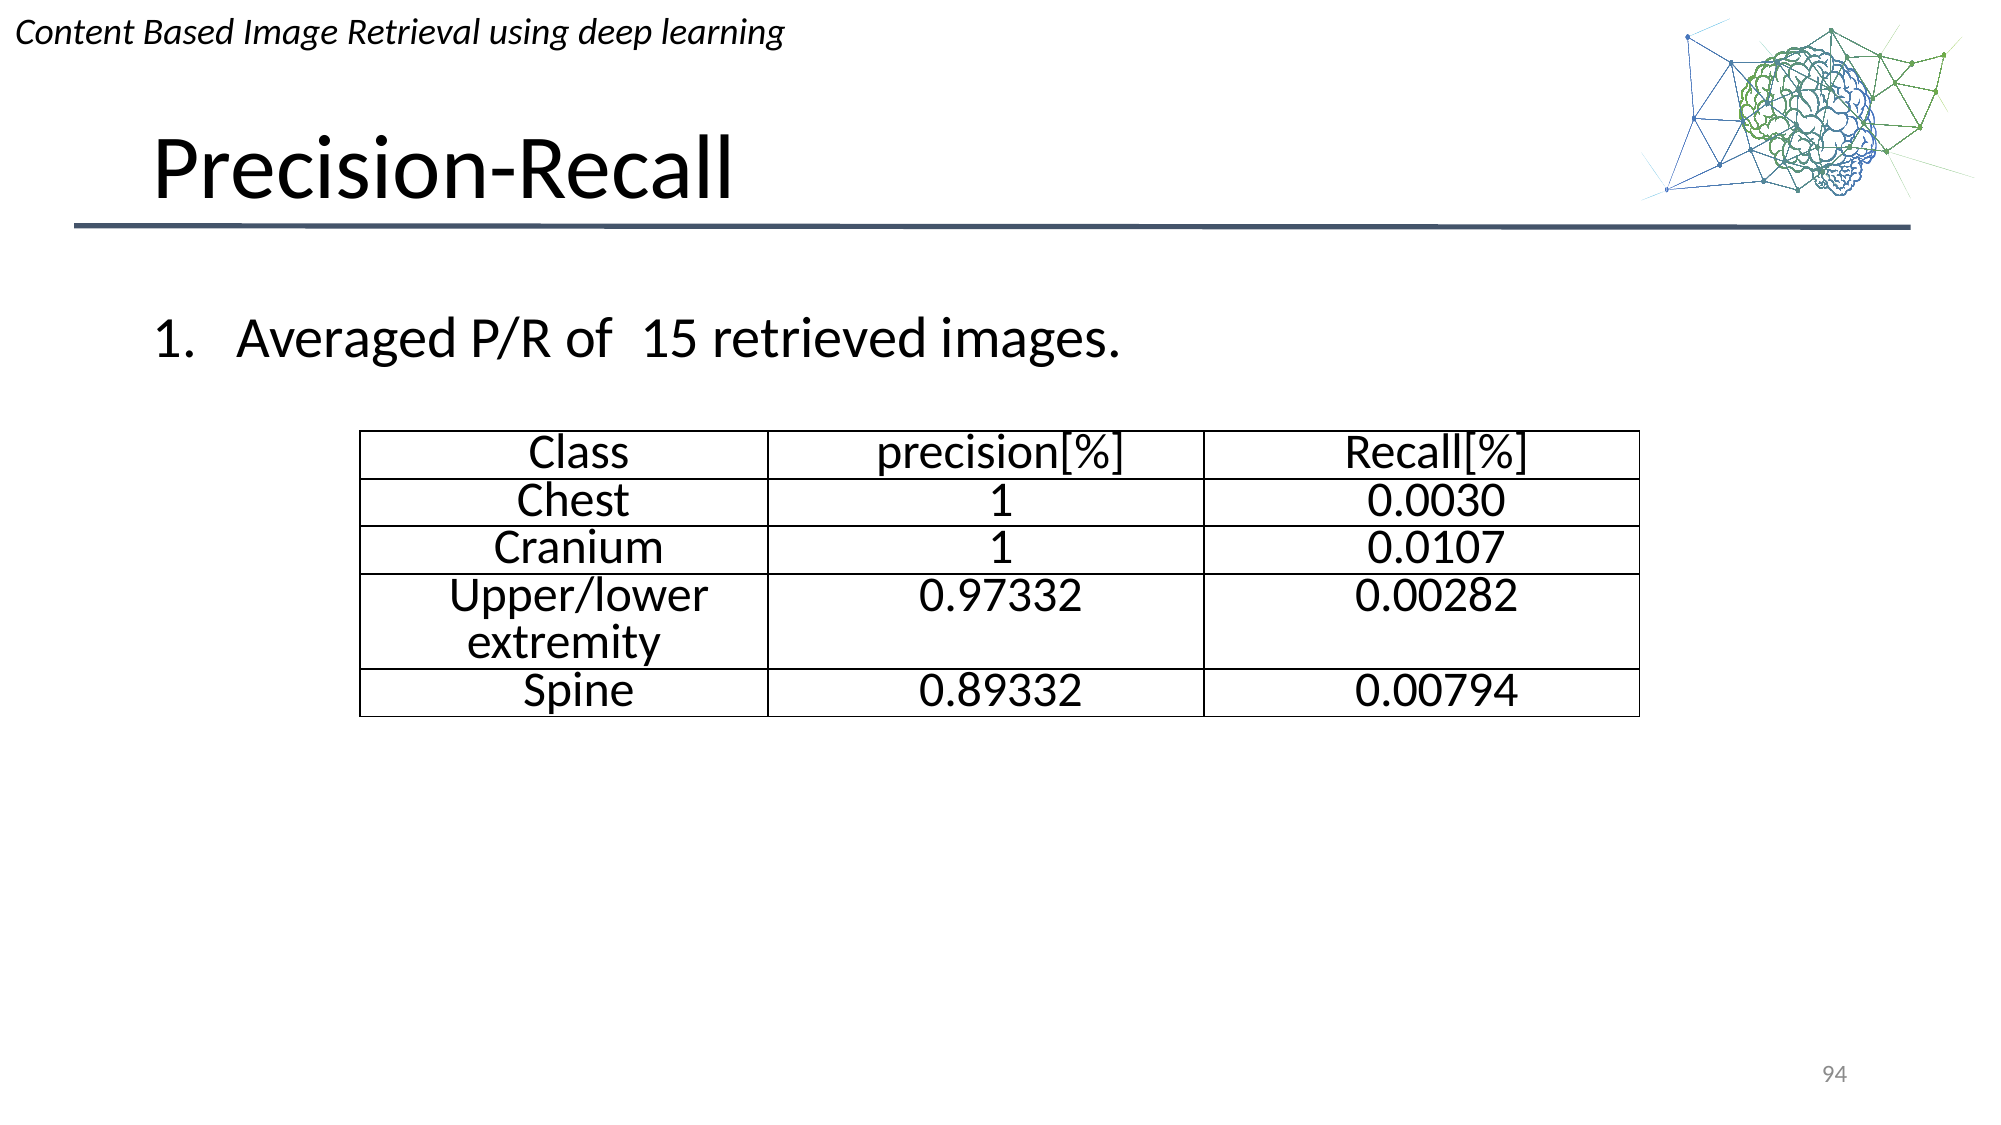

# Precision-Recall
Averaged P/R of  15 retrieved images.
| Class | precision[%] | Recall[%] |
| --- | --- | --- |
| Chest | 1 | 0.0030 |
| Cranium | 1 | 0.0107 |
| Upper/lower extremity | 0.97332 | 0.00282 |
| Spine | 0.89332 | 0.00794 |
94